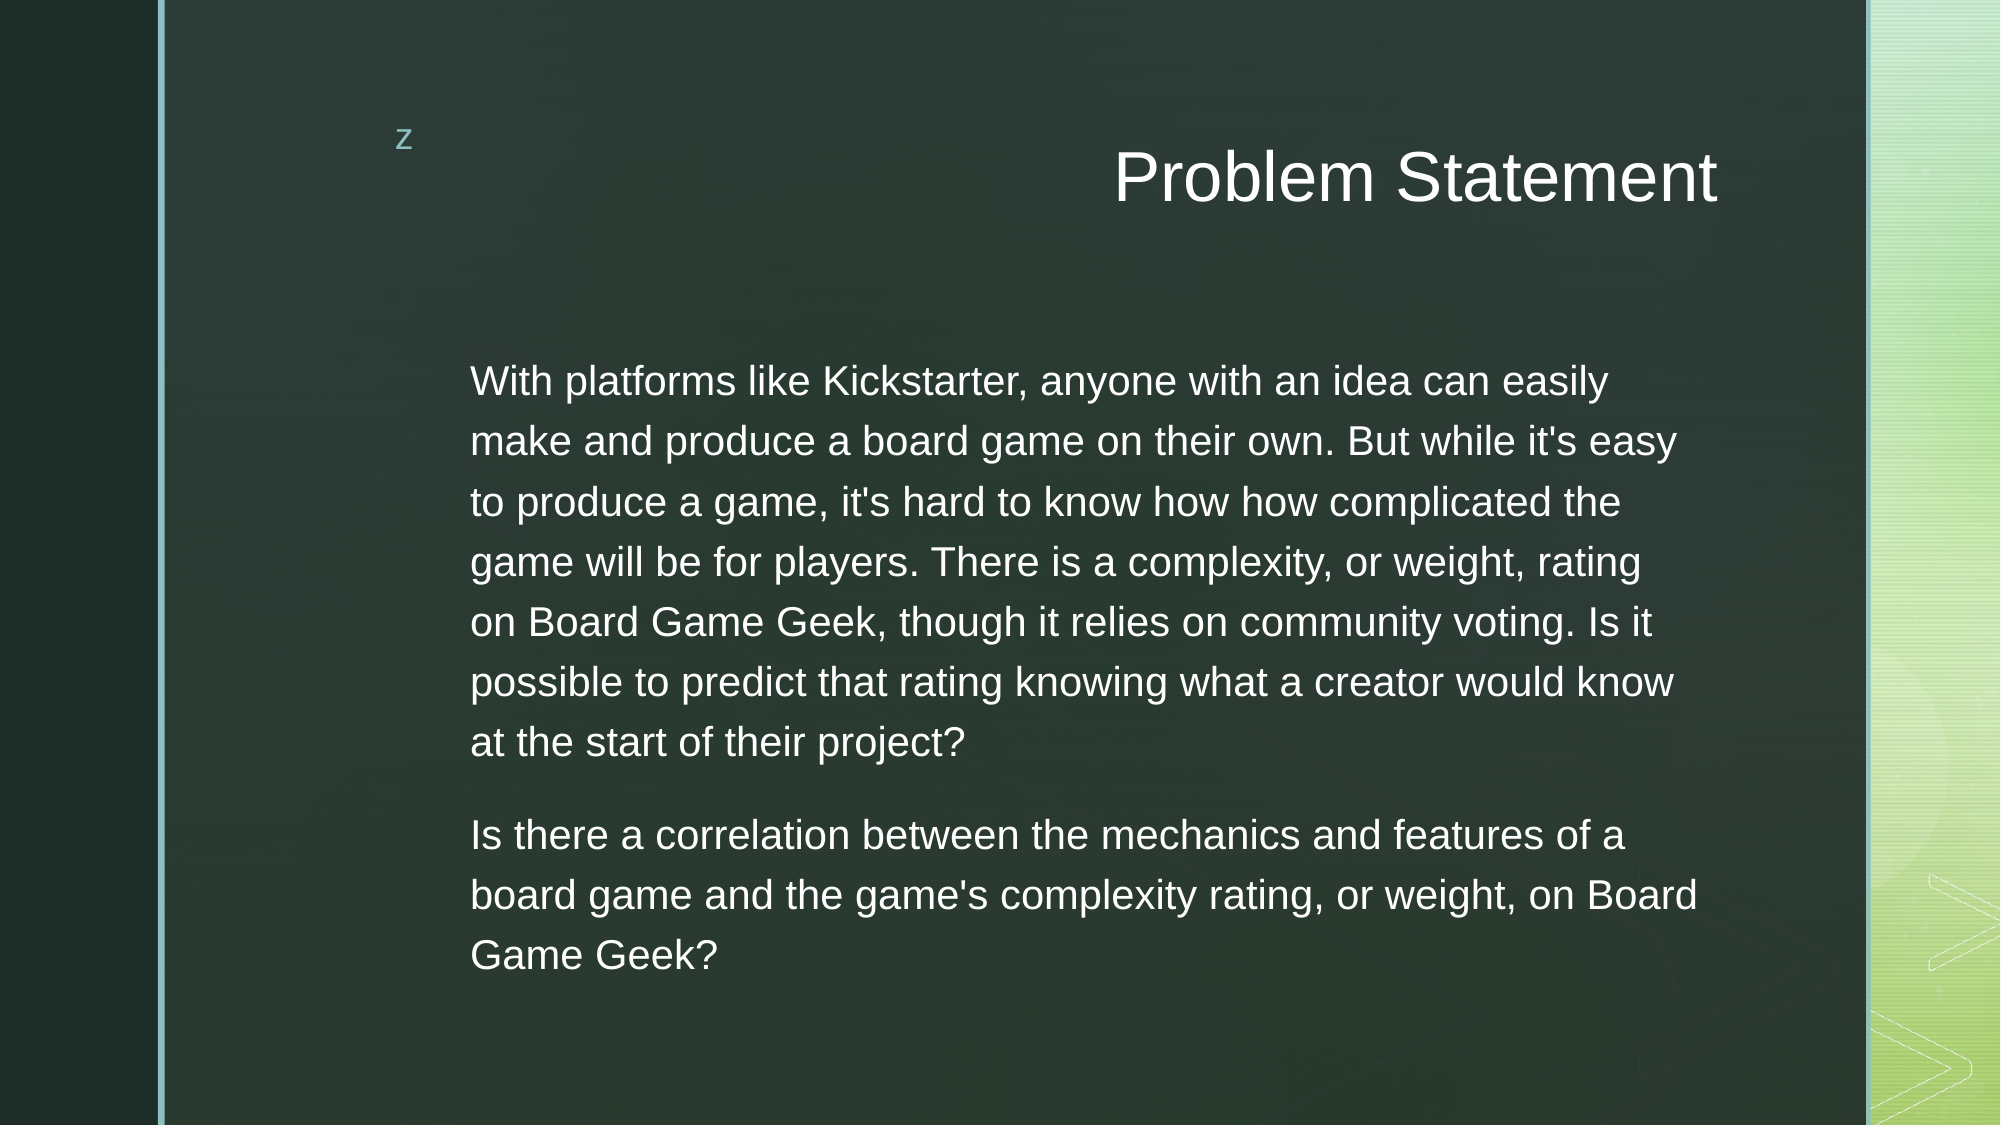

# Problem Statement
With platforms like Kickstarter, anyone with an idea can easily make and produce a board game on their own. But while it's easy to produce a game, it's hard to know how how complicated the game will be for players. There is a complexity, or weight, rating on Board Game Geek, though it relies on community voting. Is it possible to predict that rating knowing what a creator would know at the start of their project?
Is there a correlation between the mechanics and features of a board game and the game's complexity rating, or weight, on Board Game Geek?